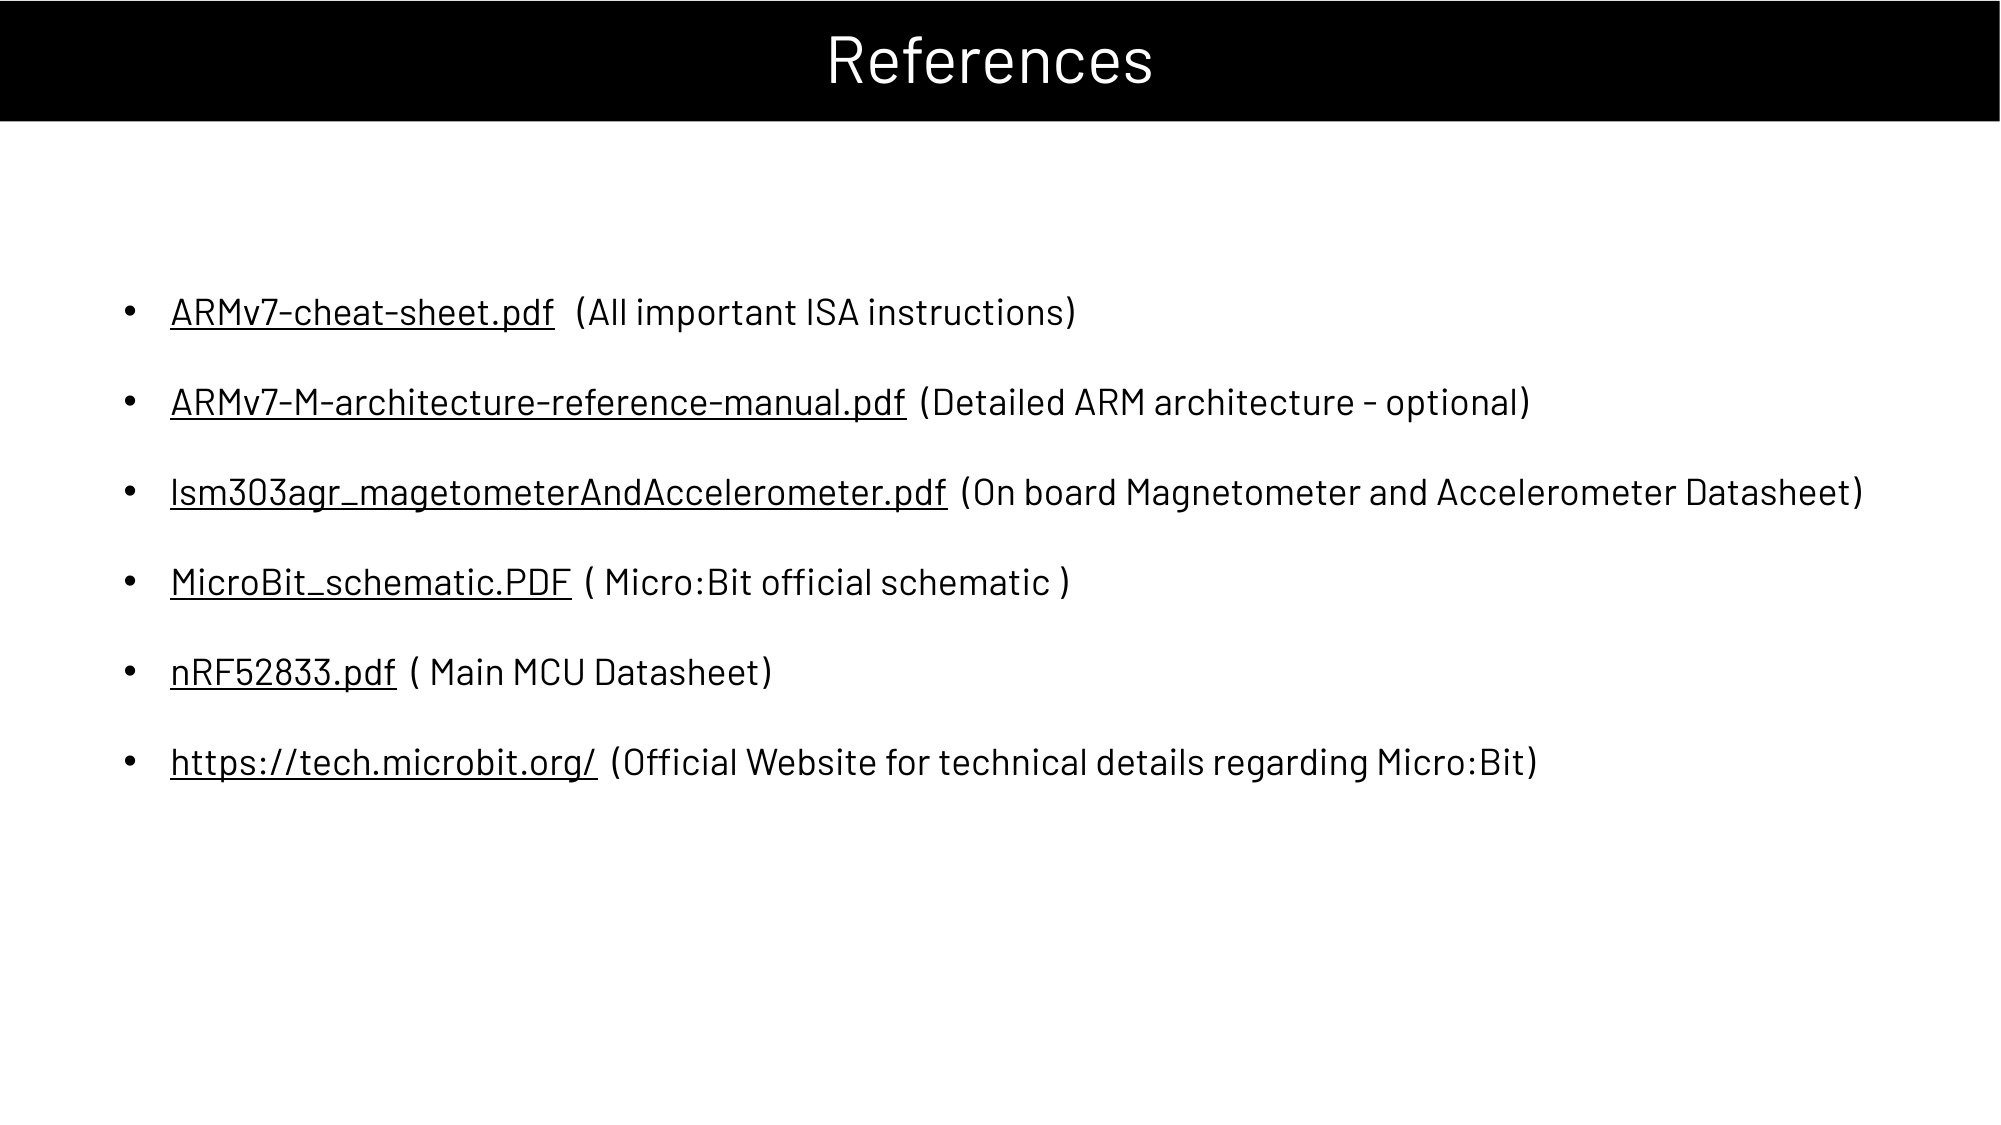

# References

ARMv7-cheat-sheet.pdf   (All important ISA instructions)

ARMv7-M-architecture-reference-manual.pdf  (Detailed ARM architecture - optional)

lsm303agr_magetometerAndAccelerometer.pdf  (On board Magnetometer and Accelerometer Datasheet)

MicroBit_schematic.PDF  ( Micro:Bit official schematic )

nRF52833.pdf  ( Main MCU Datasheet)

https://tech.microbit.org/  (Official Website for technical details regarding Micro:Bit)